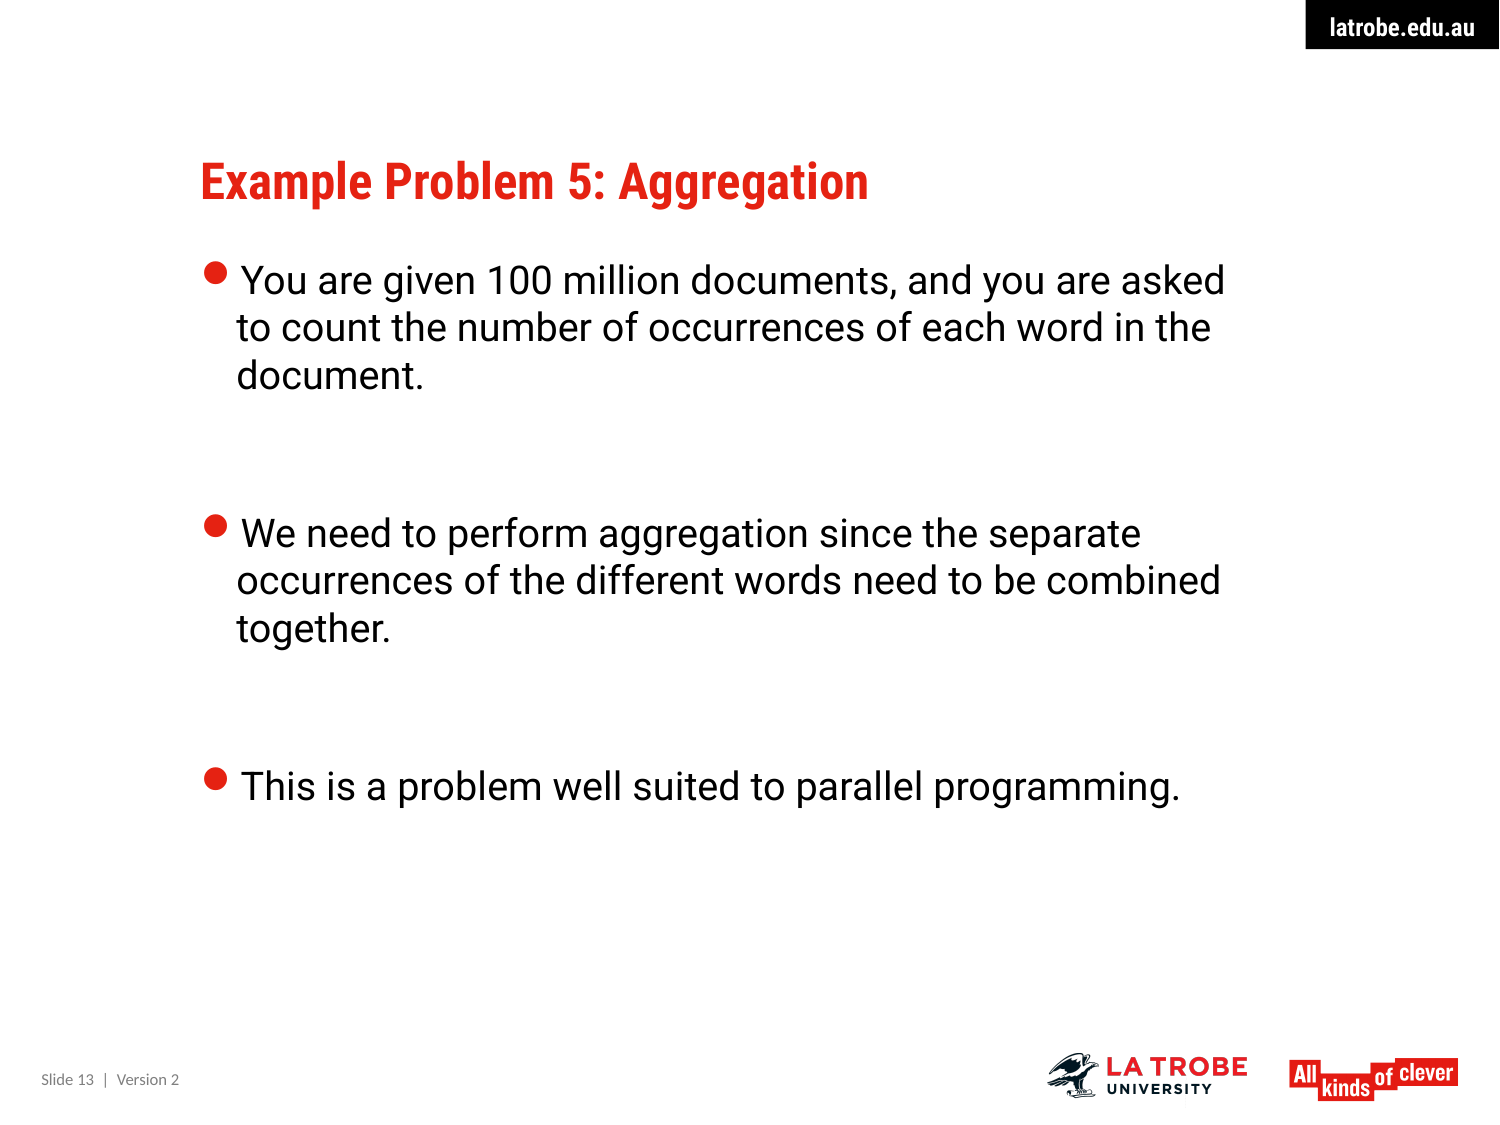

# Example Problem 5: Aggregation
You are given 100 million documents, and you are asked to count the number of occurrences of each word in the document.

We need to perform aggregation since the separate occurrences of the different words need to be combined together.

This is a problem well suited to parallel programming.